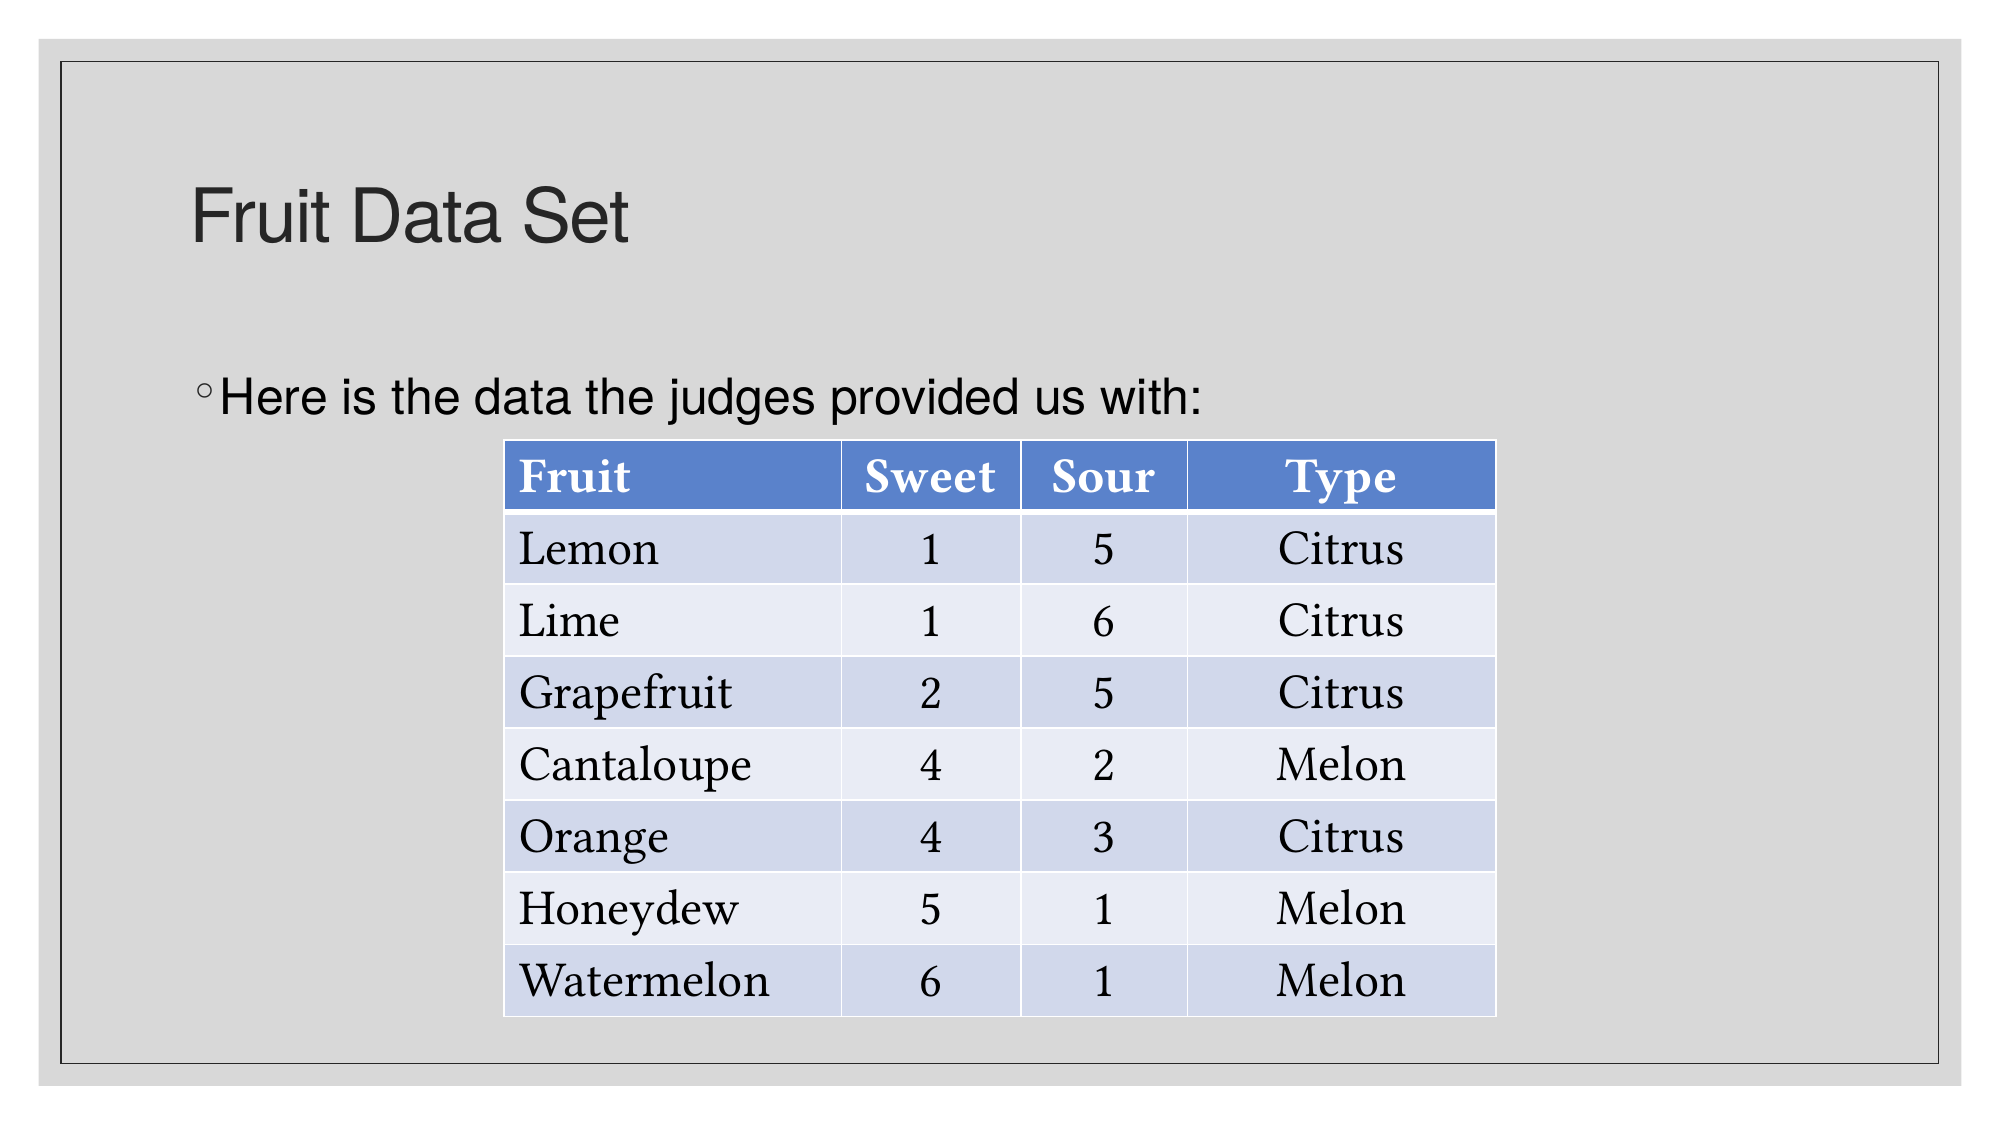

# Fruit Data Set
Here is the data the judges provided us with:
| Fruit | Sweet | Sour | Type |
| --- | --- | --- | --- |
| Lemon | 1 | 5 | Citrus |
| Lime | 1 | 6 | Citrus |
| Grapefruit | 2 | 5 | Citrus |
| Cantaloupe | 4 | 2 | Melon |
| Orange | 4 | 3 | Citrus |
| Honeydew | 5 | 1 | Melon |
| Watermelon | 6 | 1 | Melon |